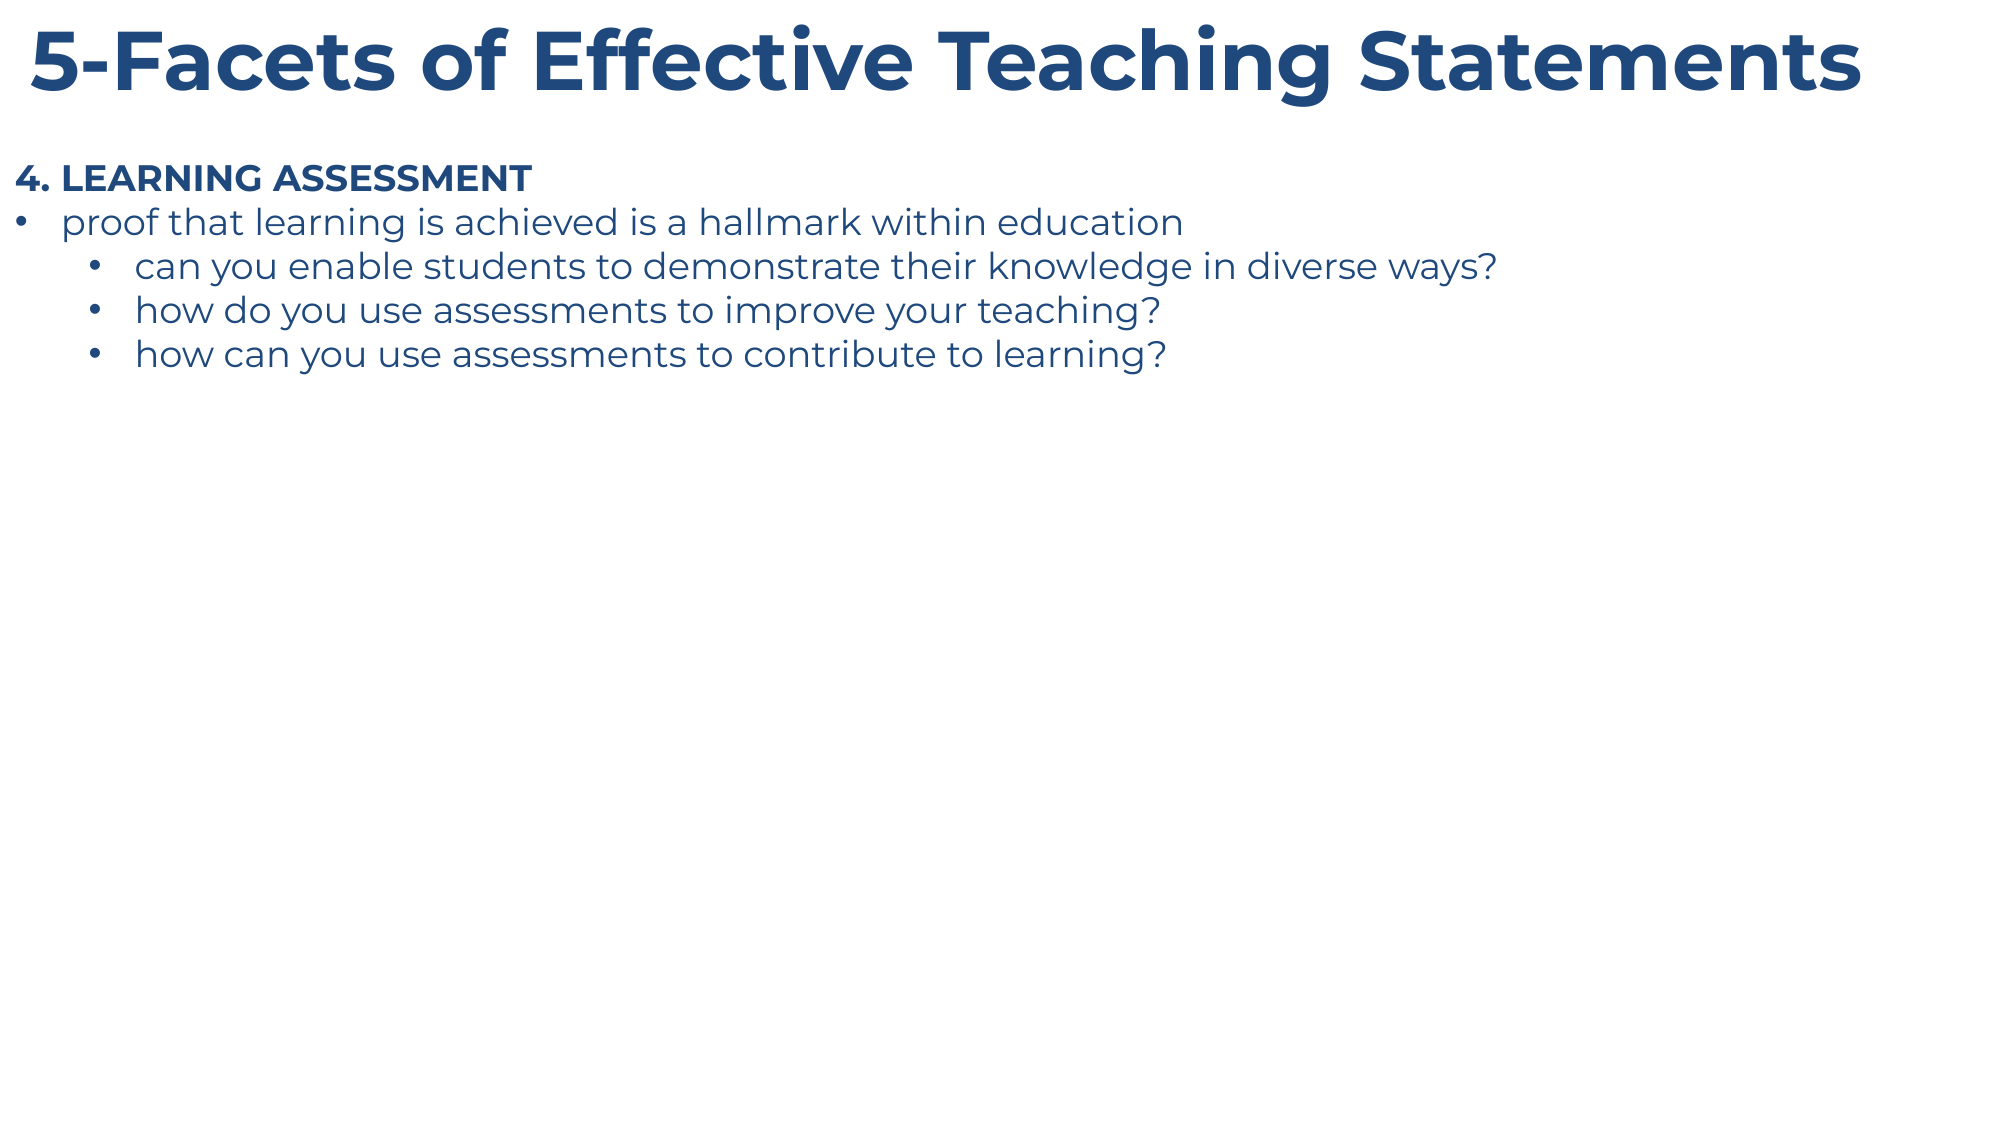

5-Facets of Effective Teaching Statements
4. LEARNING ASSESSMENT
proof that learning is achieved is a hallmark within education
can you enable students to demonstrate their knowledge in diverse ways?
how do you use assessments to improve your teaching?
how can you use assessments to contribute to learning?